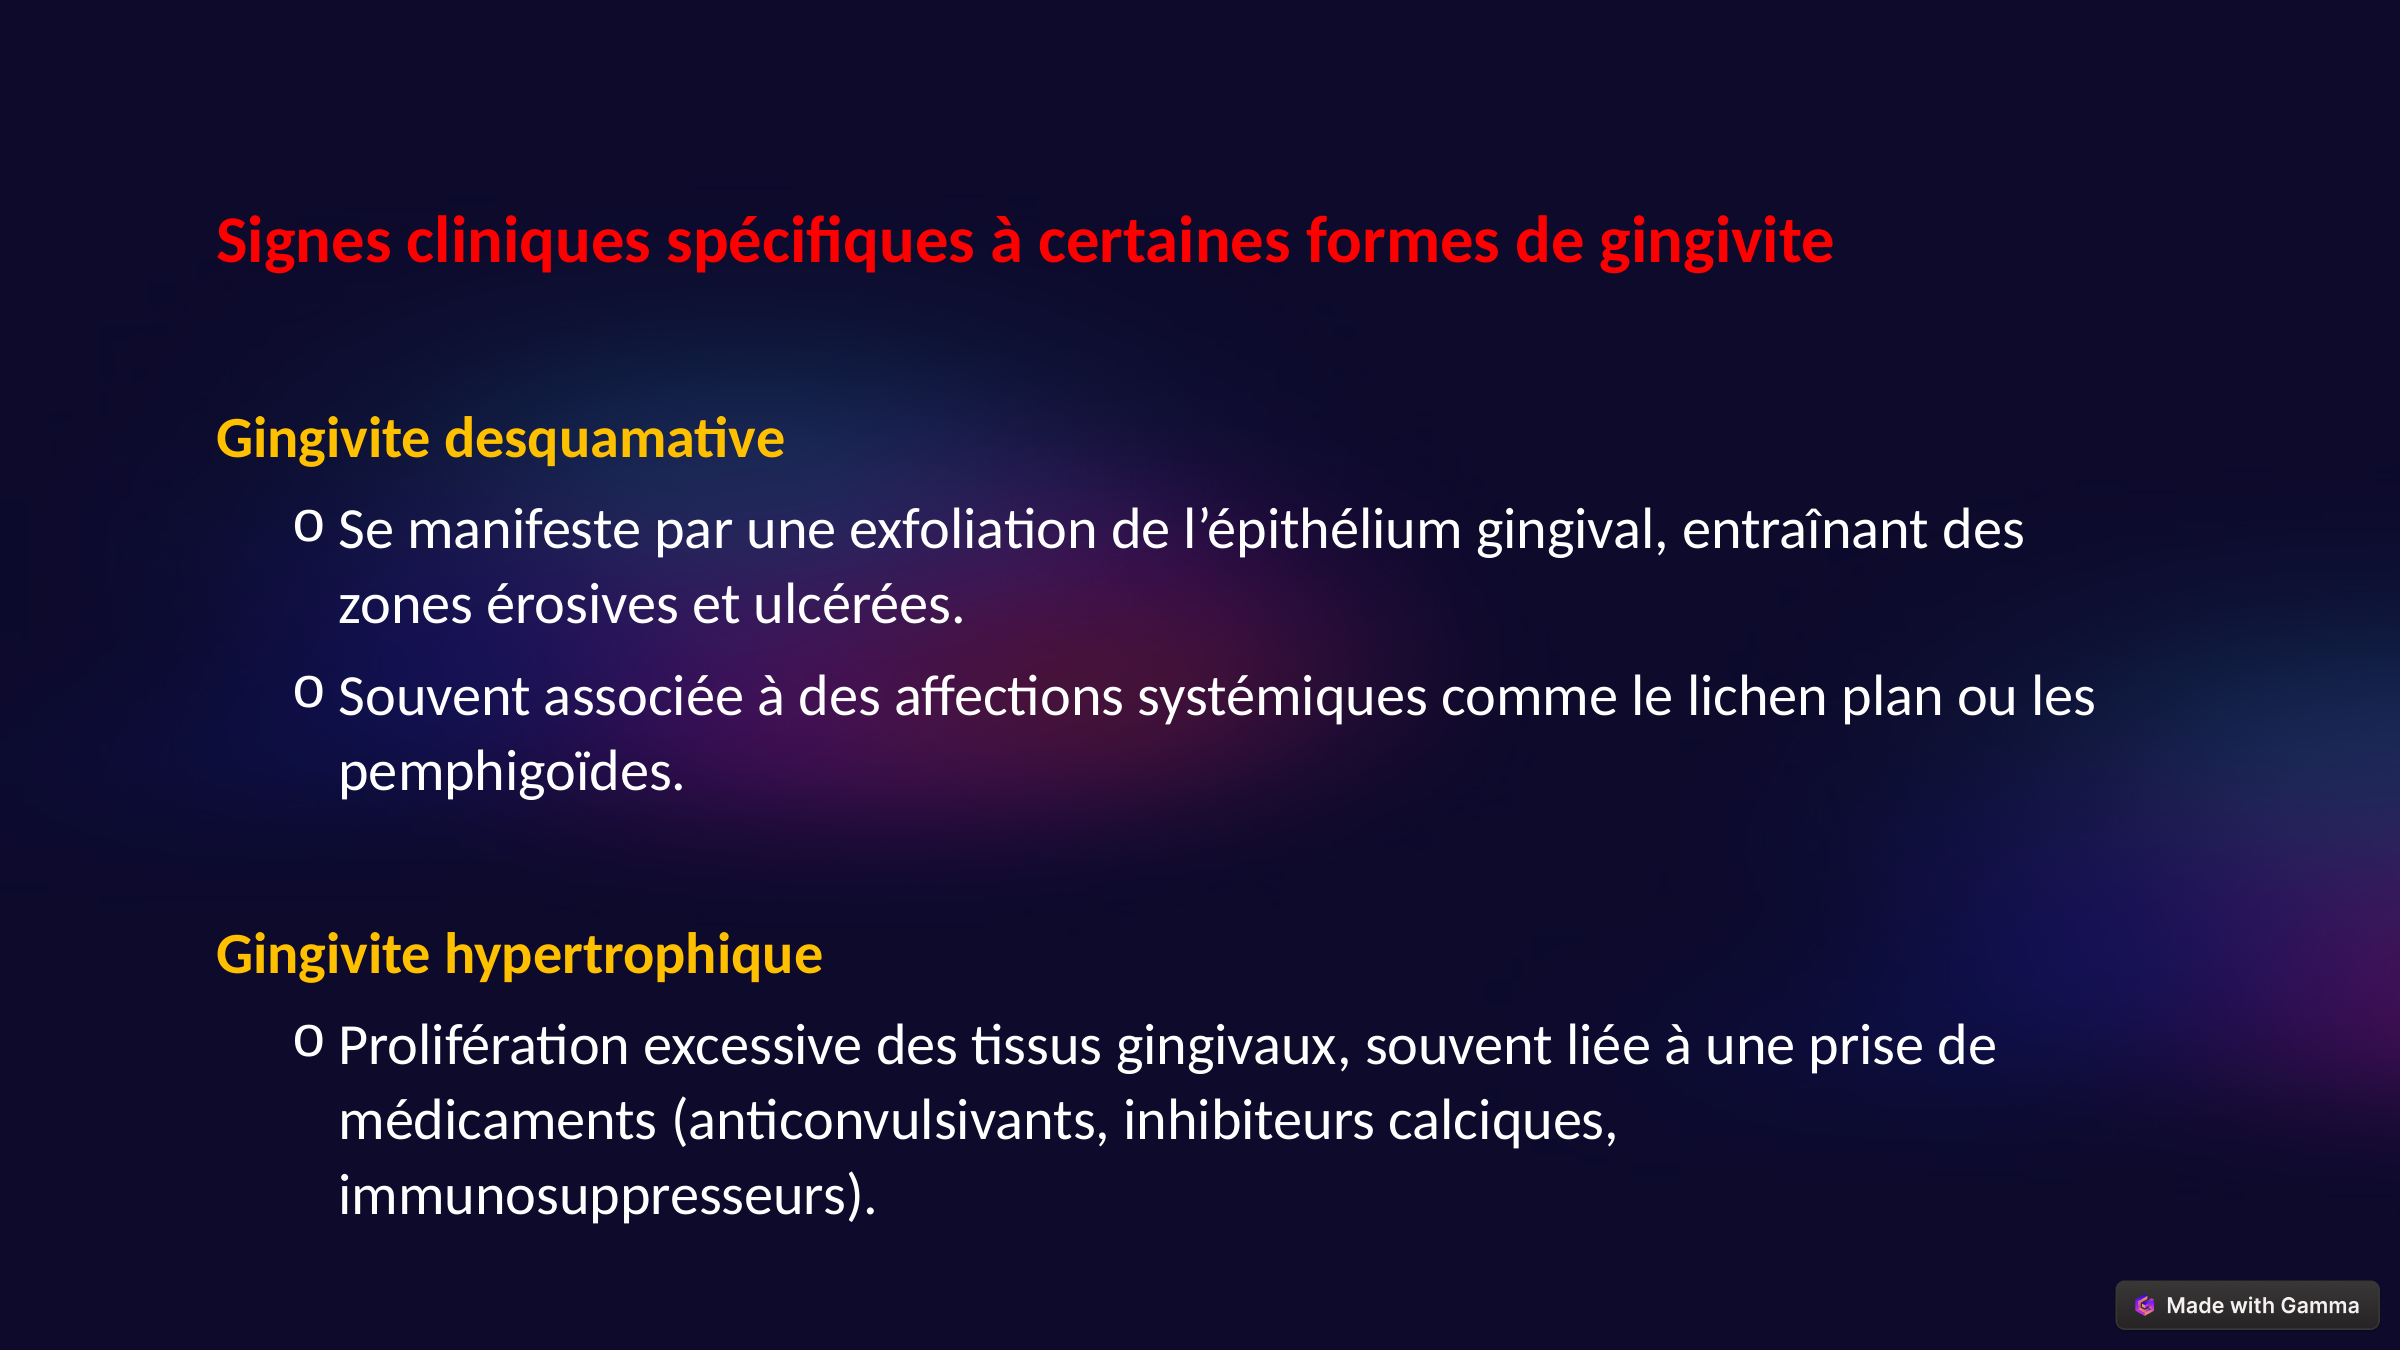

Signes cliniques spécifiques à certaines formes de gingivite

Gingivite desquamative
Se manifeste par une exfoliation de l’épithélium gingival, entraînant des zones érosives et ulcérées.
Souvent associée à des affections systémiques comme le lichen plan ou les pemphigoïdes.

Gingivite hypertrophique
Prolifération excessive des tissus gingivaux, souvent liée à une prise de médicaments (anticonvulsivants, inhibiteurs calciques, immunosuppresseurs).